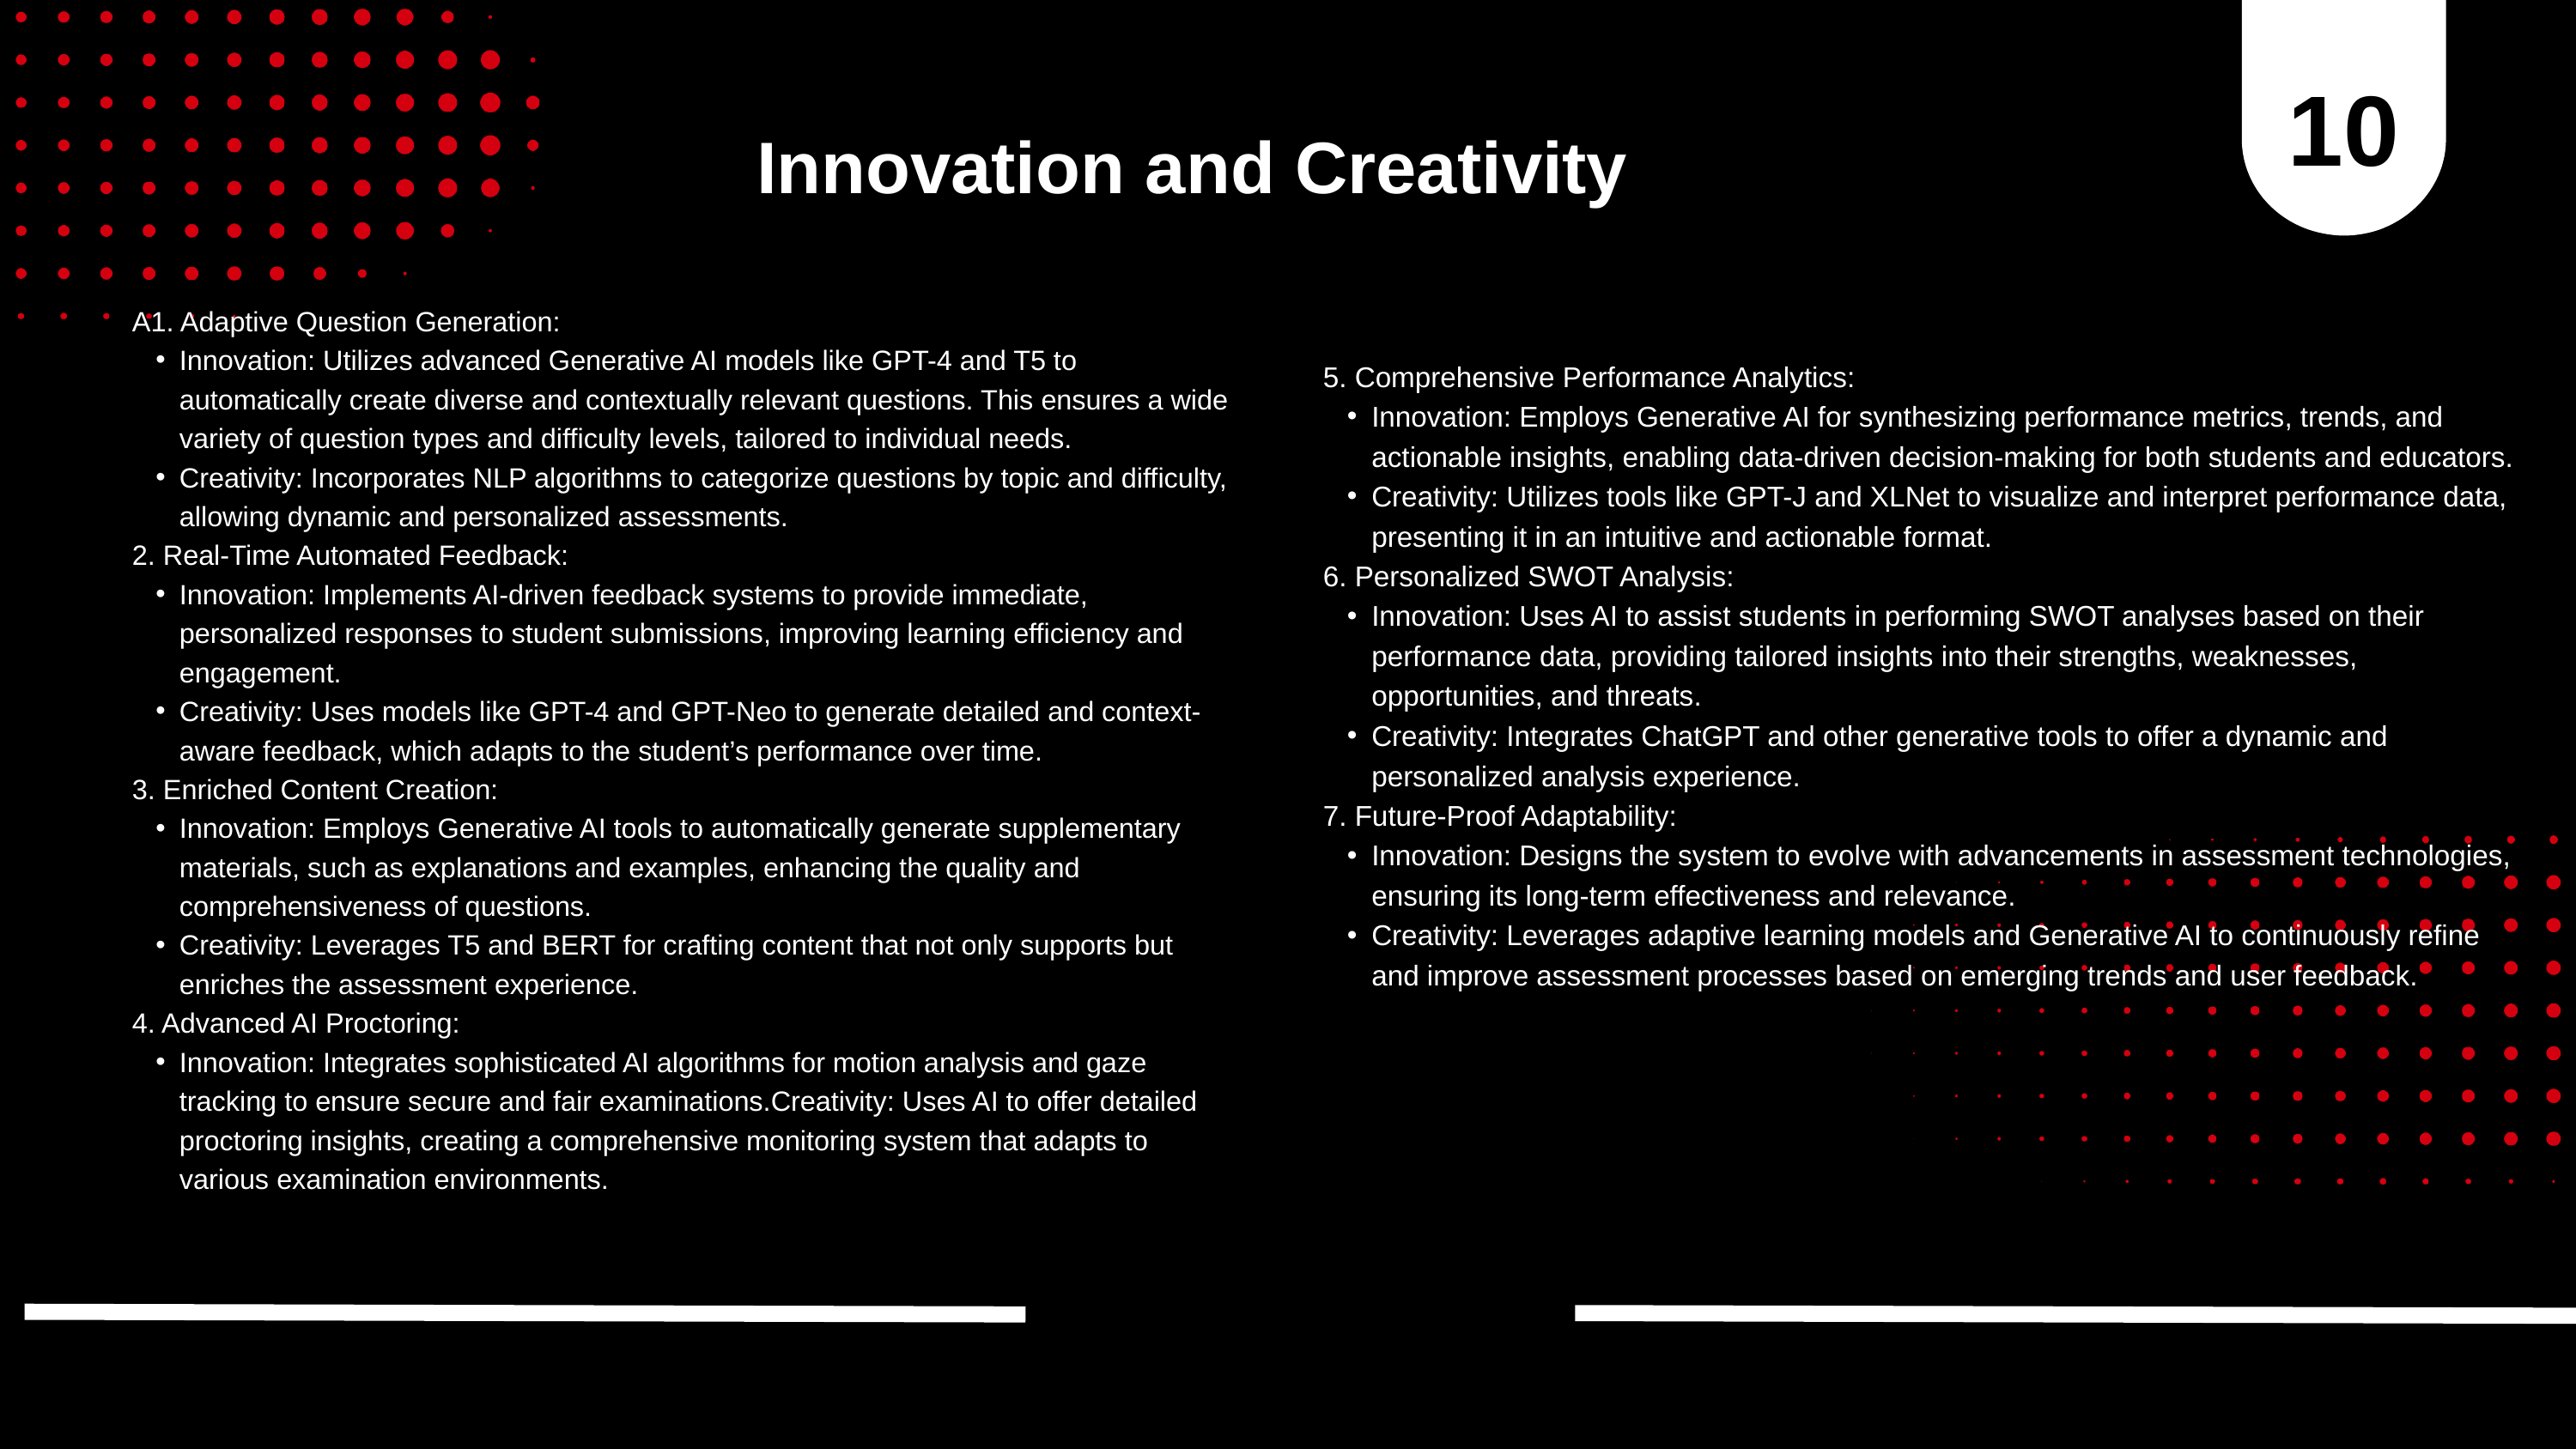

10

Innovation and Creativity
A1. Adaptive Question Generation:
Innovation: Utilizes advanced Generative AI models like GPT-4 and T5 to automatically create diverse and contextually relevant questions. This ensures a wide variety of question types and difficulty levels, tailored to individual needs.
Creativity: Incorporates NLP algorithms to categorize questions by topic and difficulty, allowing dynamic and personalized assessments.
2. Real-Time Automated Feedback:
Innovation: Implements AI-driven feedback systems to provide immediate, personalized responses to student submissions, improving learning efficiency and engagement.
Creativity: Uses models like GPT-4 and GPT-Neo to generate detailed and context-aware feedback, which adapts to the student’s performance over time.
3. Enriched Content Creation:
Innovation: Employs Generative AI tools to automatically generate supplementary materials, such as explanations and examples, enhancing the quality and comprehensiveness of questions.
Creativity: Leverages T5 and BERT for crafting content that not only supports but enriches the assessment experience.
4. Advanced AI Proctoring:
Innovation: Integrates sophisticated AI algorithms for motion analysis and gaze tracking to ensure secure and fair examinations.Creativity: Uses AI to offer detailed proctoring insights, creating a comprehensive monitoring system that adapts to various examination environments.

5. Comprehensive Performance Analytics:
Innovation: Employs Generative AI for synthesizing performance metrics, trends, and actionable insights, enabling data-driven decision-making for both students and educators.
Creativity: Utilizes tools like GPT-J and XLNet to visualize and interpret performance data, presenting it in an intuitive and actionable format.
6. Personalized SWOT Analysis:
Innovation: Uses AI to assist students in performing SWOT analyses based on their performance data, providing tailored insights into their strengths, weaknesses, opportunities, and threats.
Creativity: Integrates ChatGPT and other generative tools to offer a dynamic and personalized analysis experience.
7. Future-Proof Adaptability:
Innovation: Designs the system to evolve with advancements in assessment technologies, ensuring its long-term effectiveness and relevance.
Creativity: Leverages adaptive learning models and Generative AI to continuously refine and improve assessment processes based on emerging trends and user feedback.